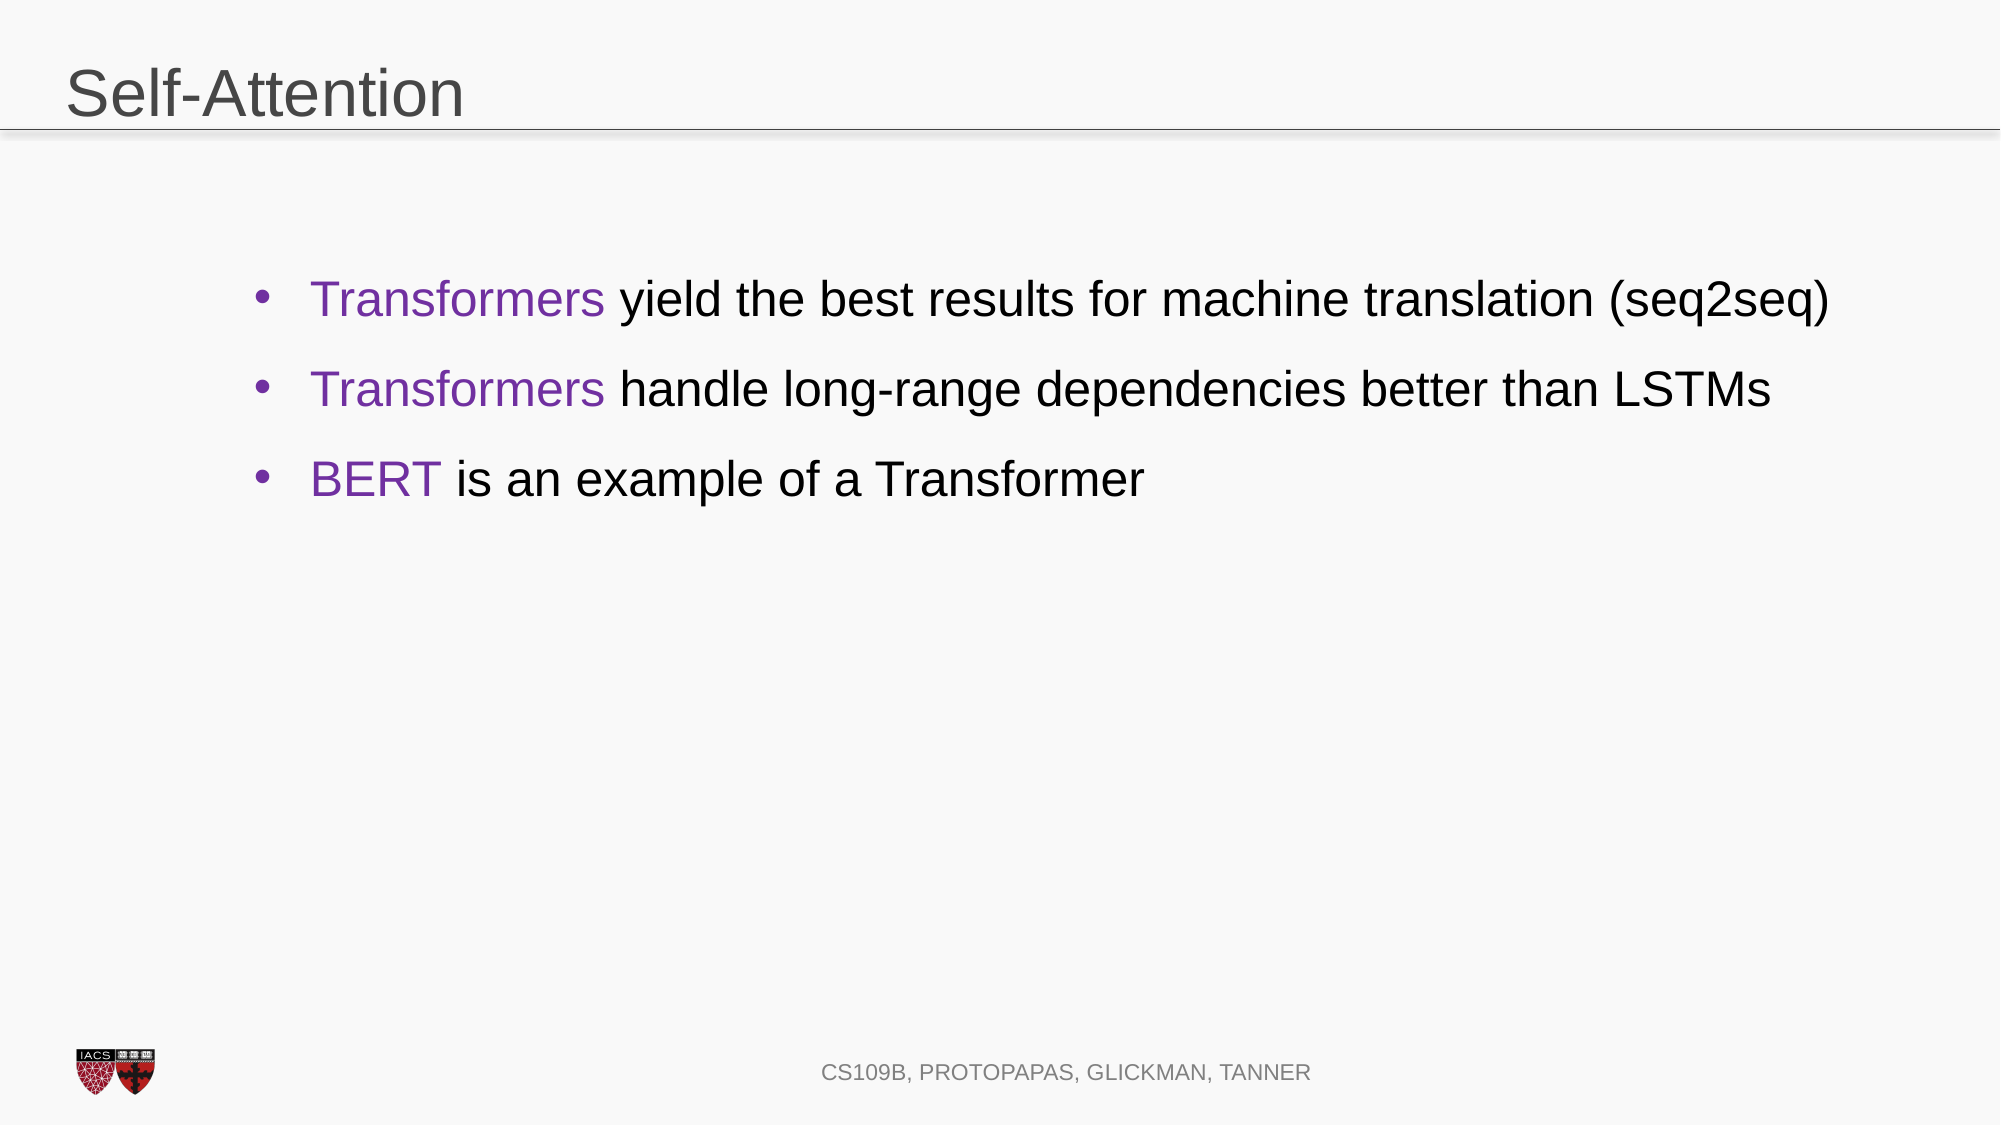

# Self-Attention
Transformers yield the best results for machine translation (seq2seq)
Transformers handle long-range dependencies better than LSTMs
BERT is an example of a Transformer